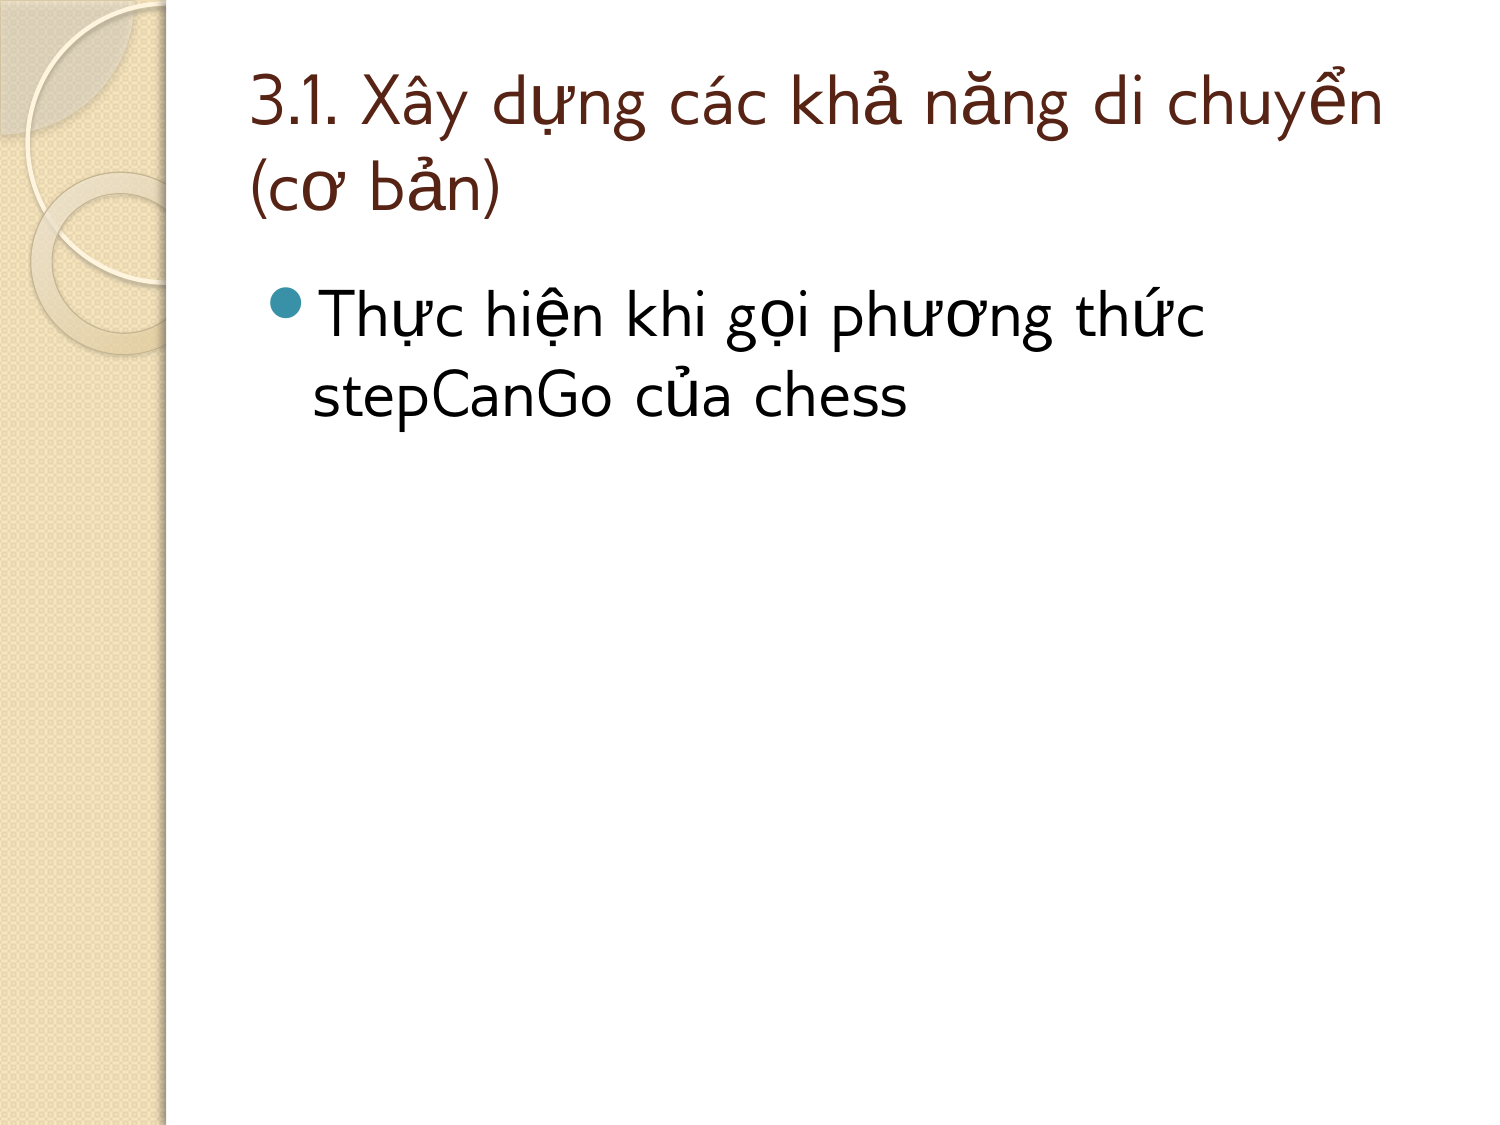

# 3.1. Xây dựng các khả năng di chuyển (cơ bản)
Thực hiện khi gọi phương thức stepCanGo của chess